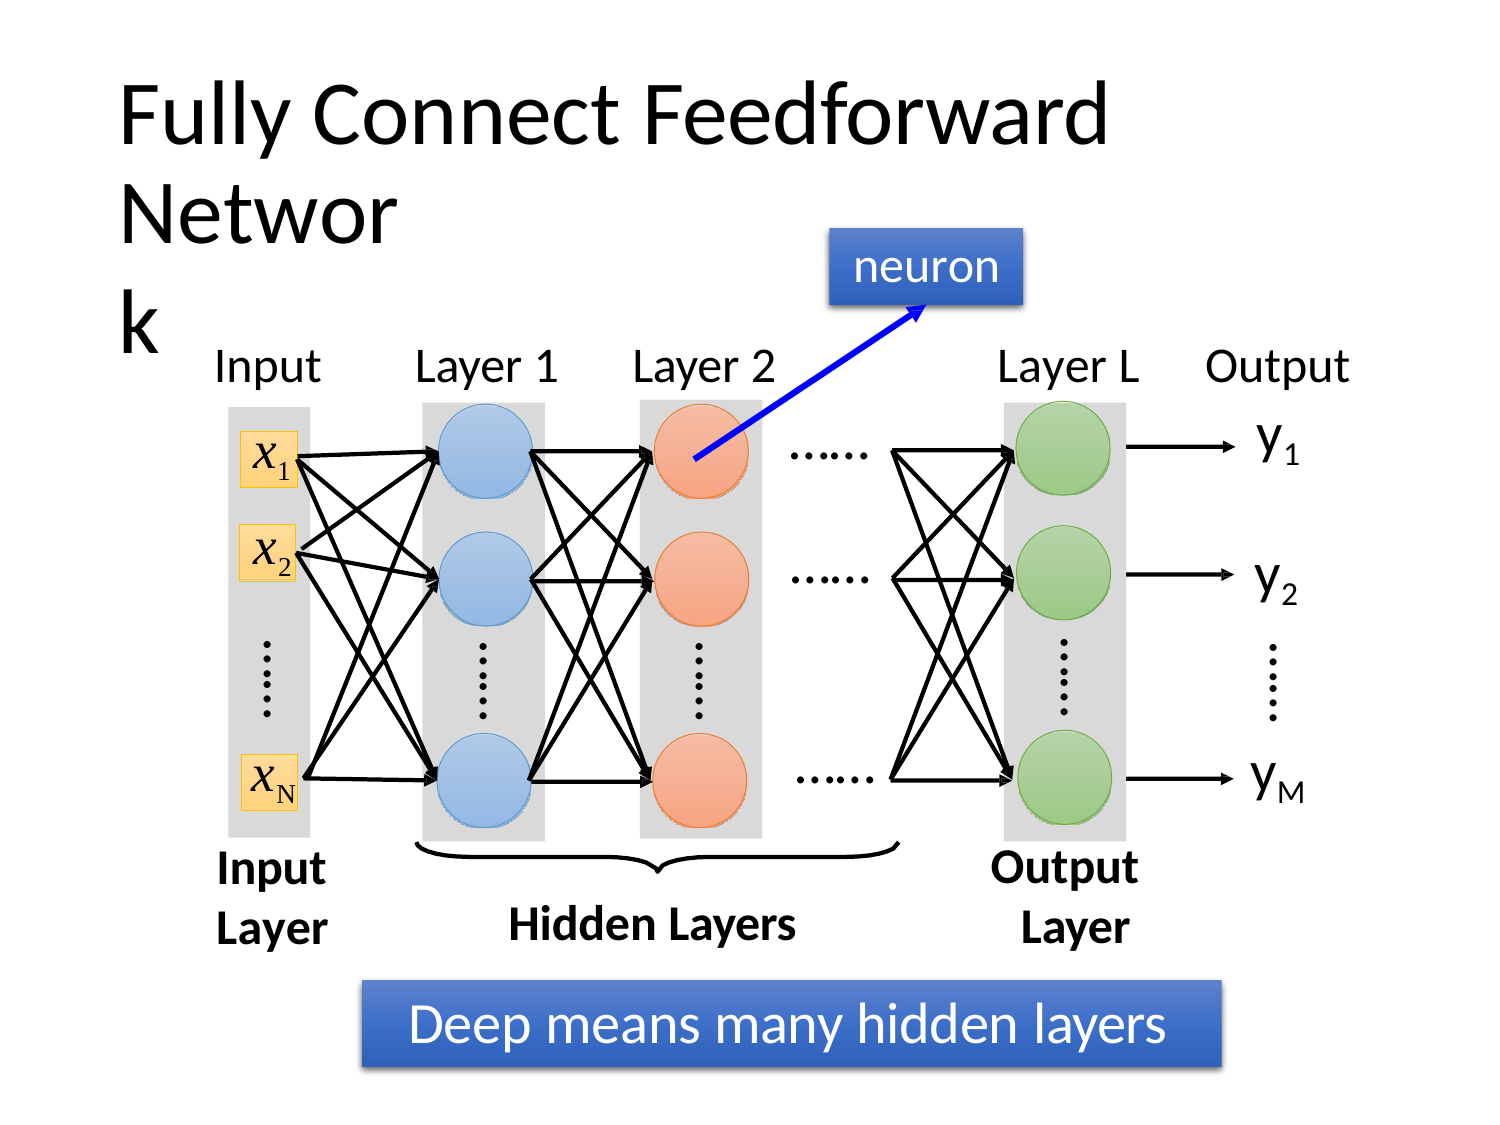

# Fully Connect Feedforward
Network

neuron

Input
Layer 1
Layer 2
Layer L	Output
y1

y2

……

x1

x2

……

……
……
……
……
……
……

yM

xN

Output  Layer
Input
Layer

Hidden Layers

Deep means many hidden layers